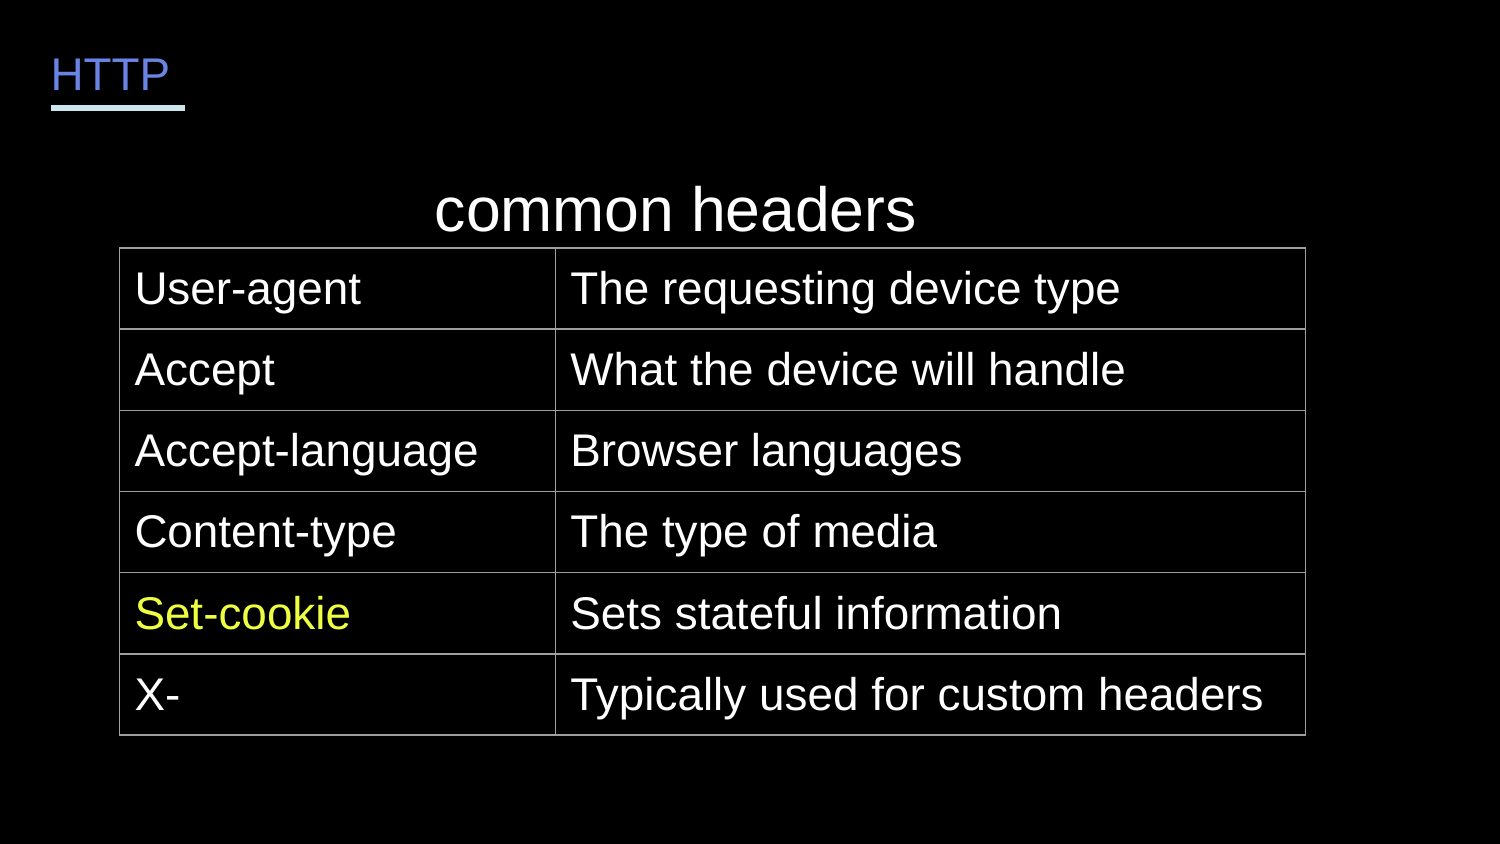

HTTP
common headers
| User-agent | The requesting device type |
| --- | --- |
| Accept | What the device will handle |
| Accept-language | Browser languages |
| Content-type | The type of media |
| Set-cookie | Sets stateful information |
| X- | Typically used for custom headers |